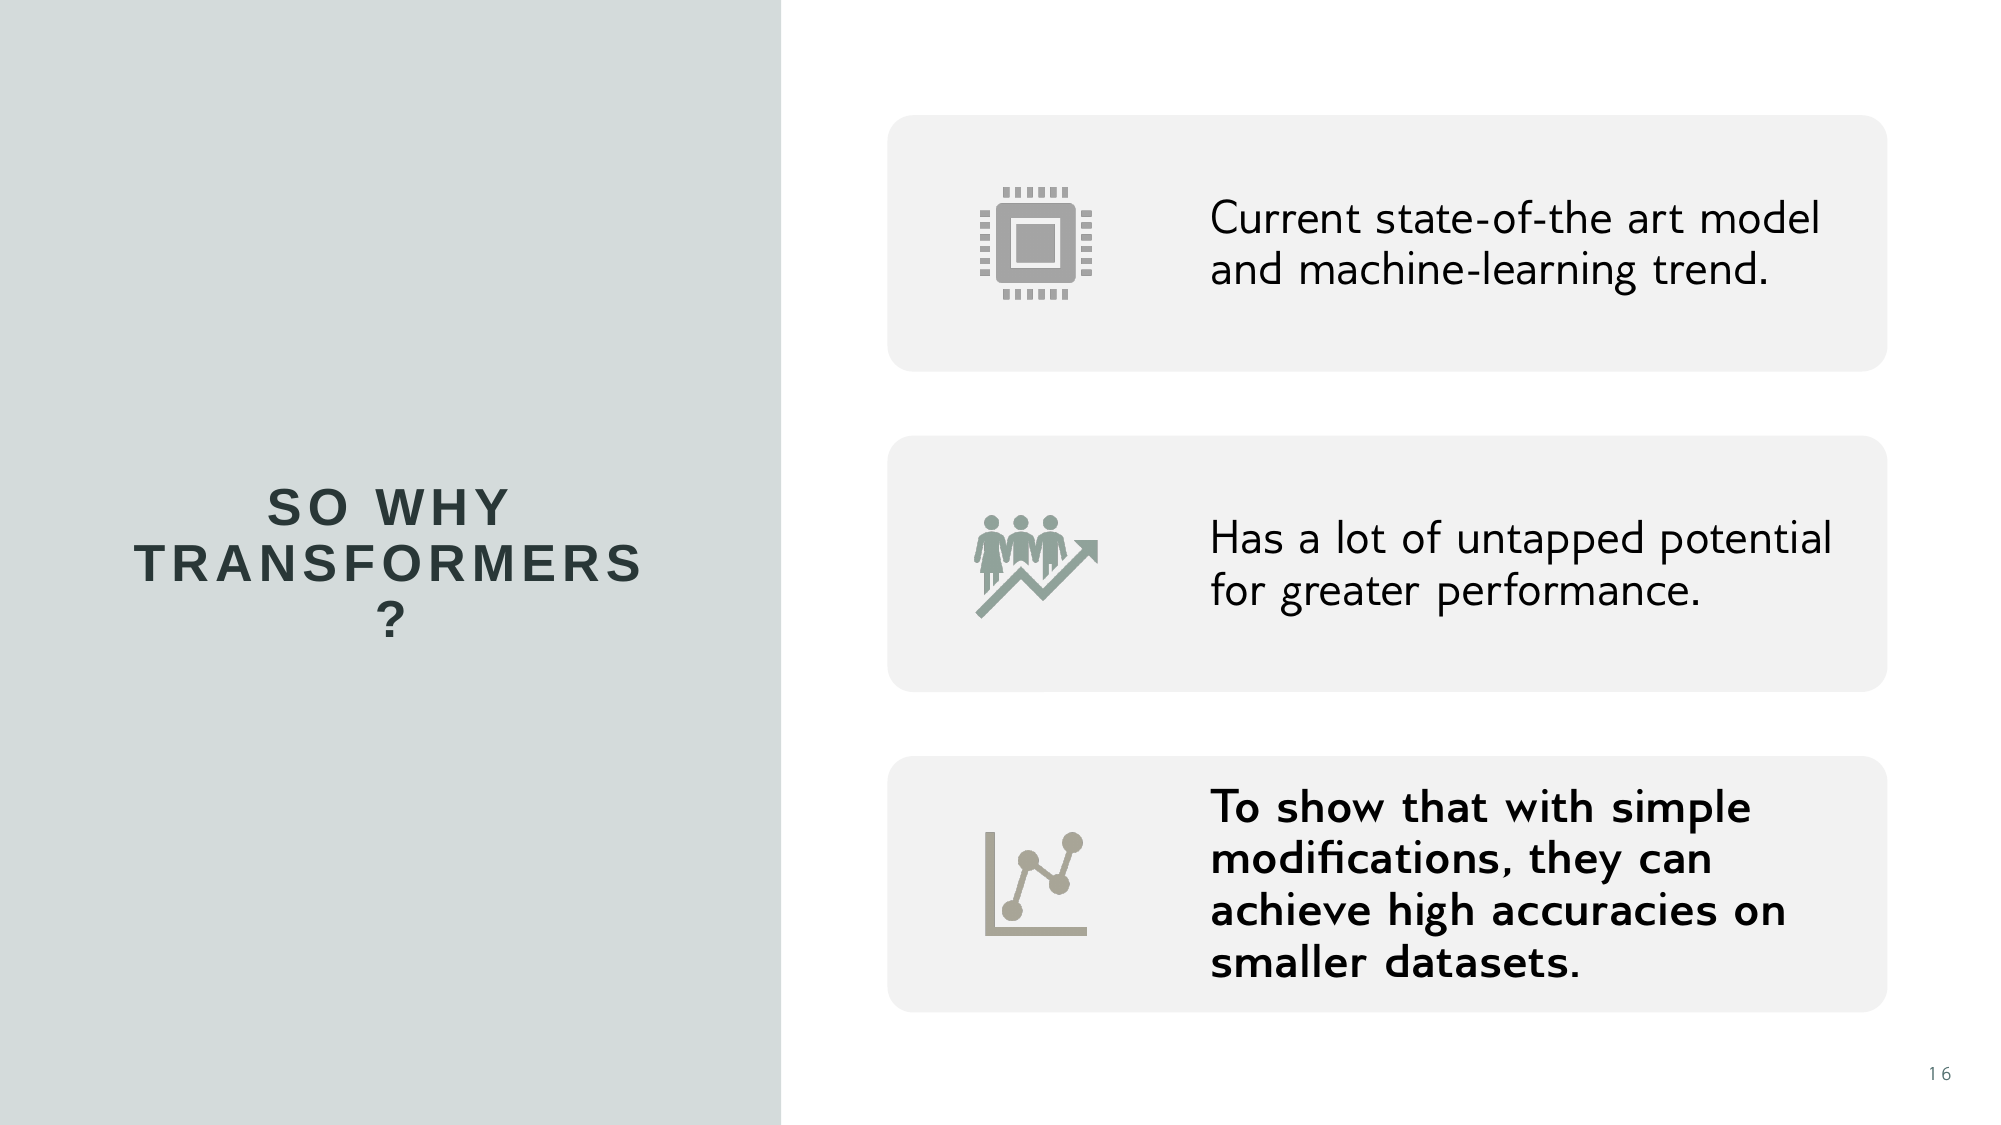

# So Why Transformers?
Current state-of-the art model and machine-learning trend.
Has a lot of untapped potential for greater performance.
To show that with simple modifications, they can achieve high accuracies on smaller datasets.
16